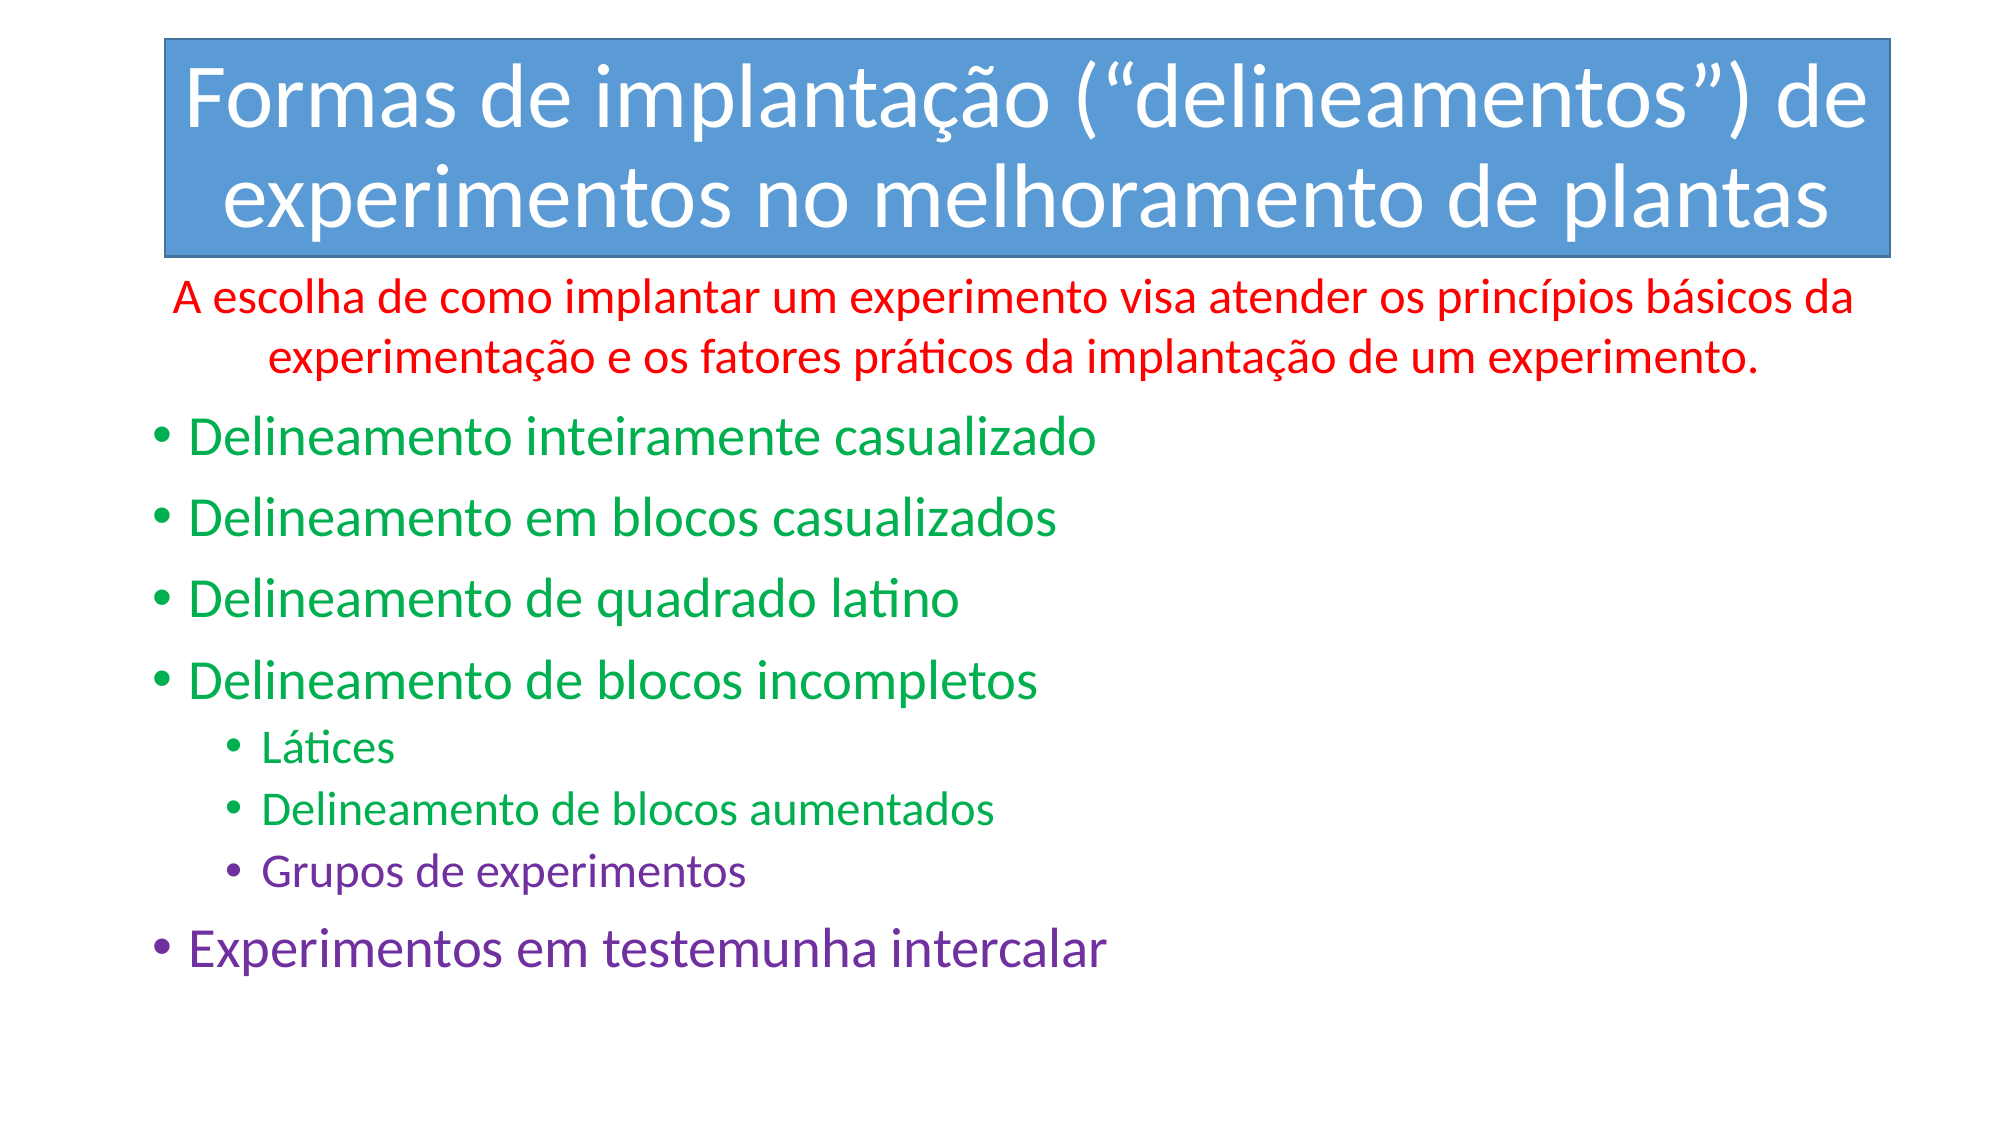

Formas de implantação (“delineamentos”) de experimentos no melhoramento de plantas
A escolha de como implantar um experimento visa atender os princípios básicos da experimentação e os fatores práticos da implantação de um experimento.
Delineamento inteiramente casualizado
Delineamento em blocos casualizados
Delineamento de quadrado latino
Delineamento de blocos incompletos
Látices
Delineamento de blocos aumentados
Grupos de experimentos
Experimentos em testemunha intercalar